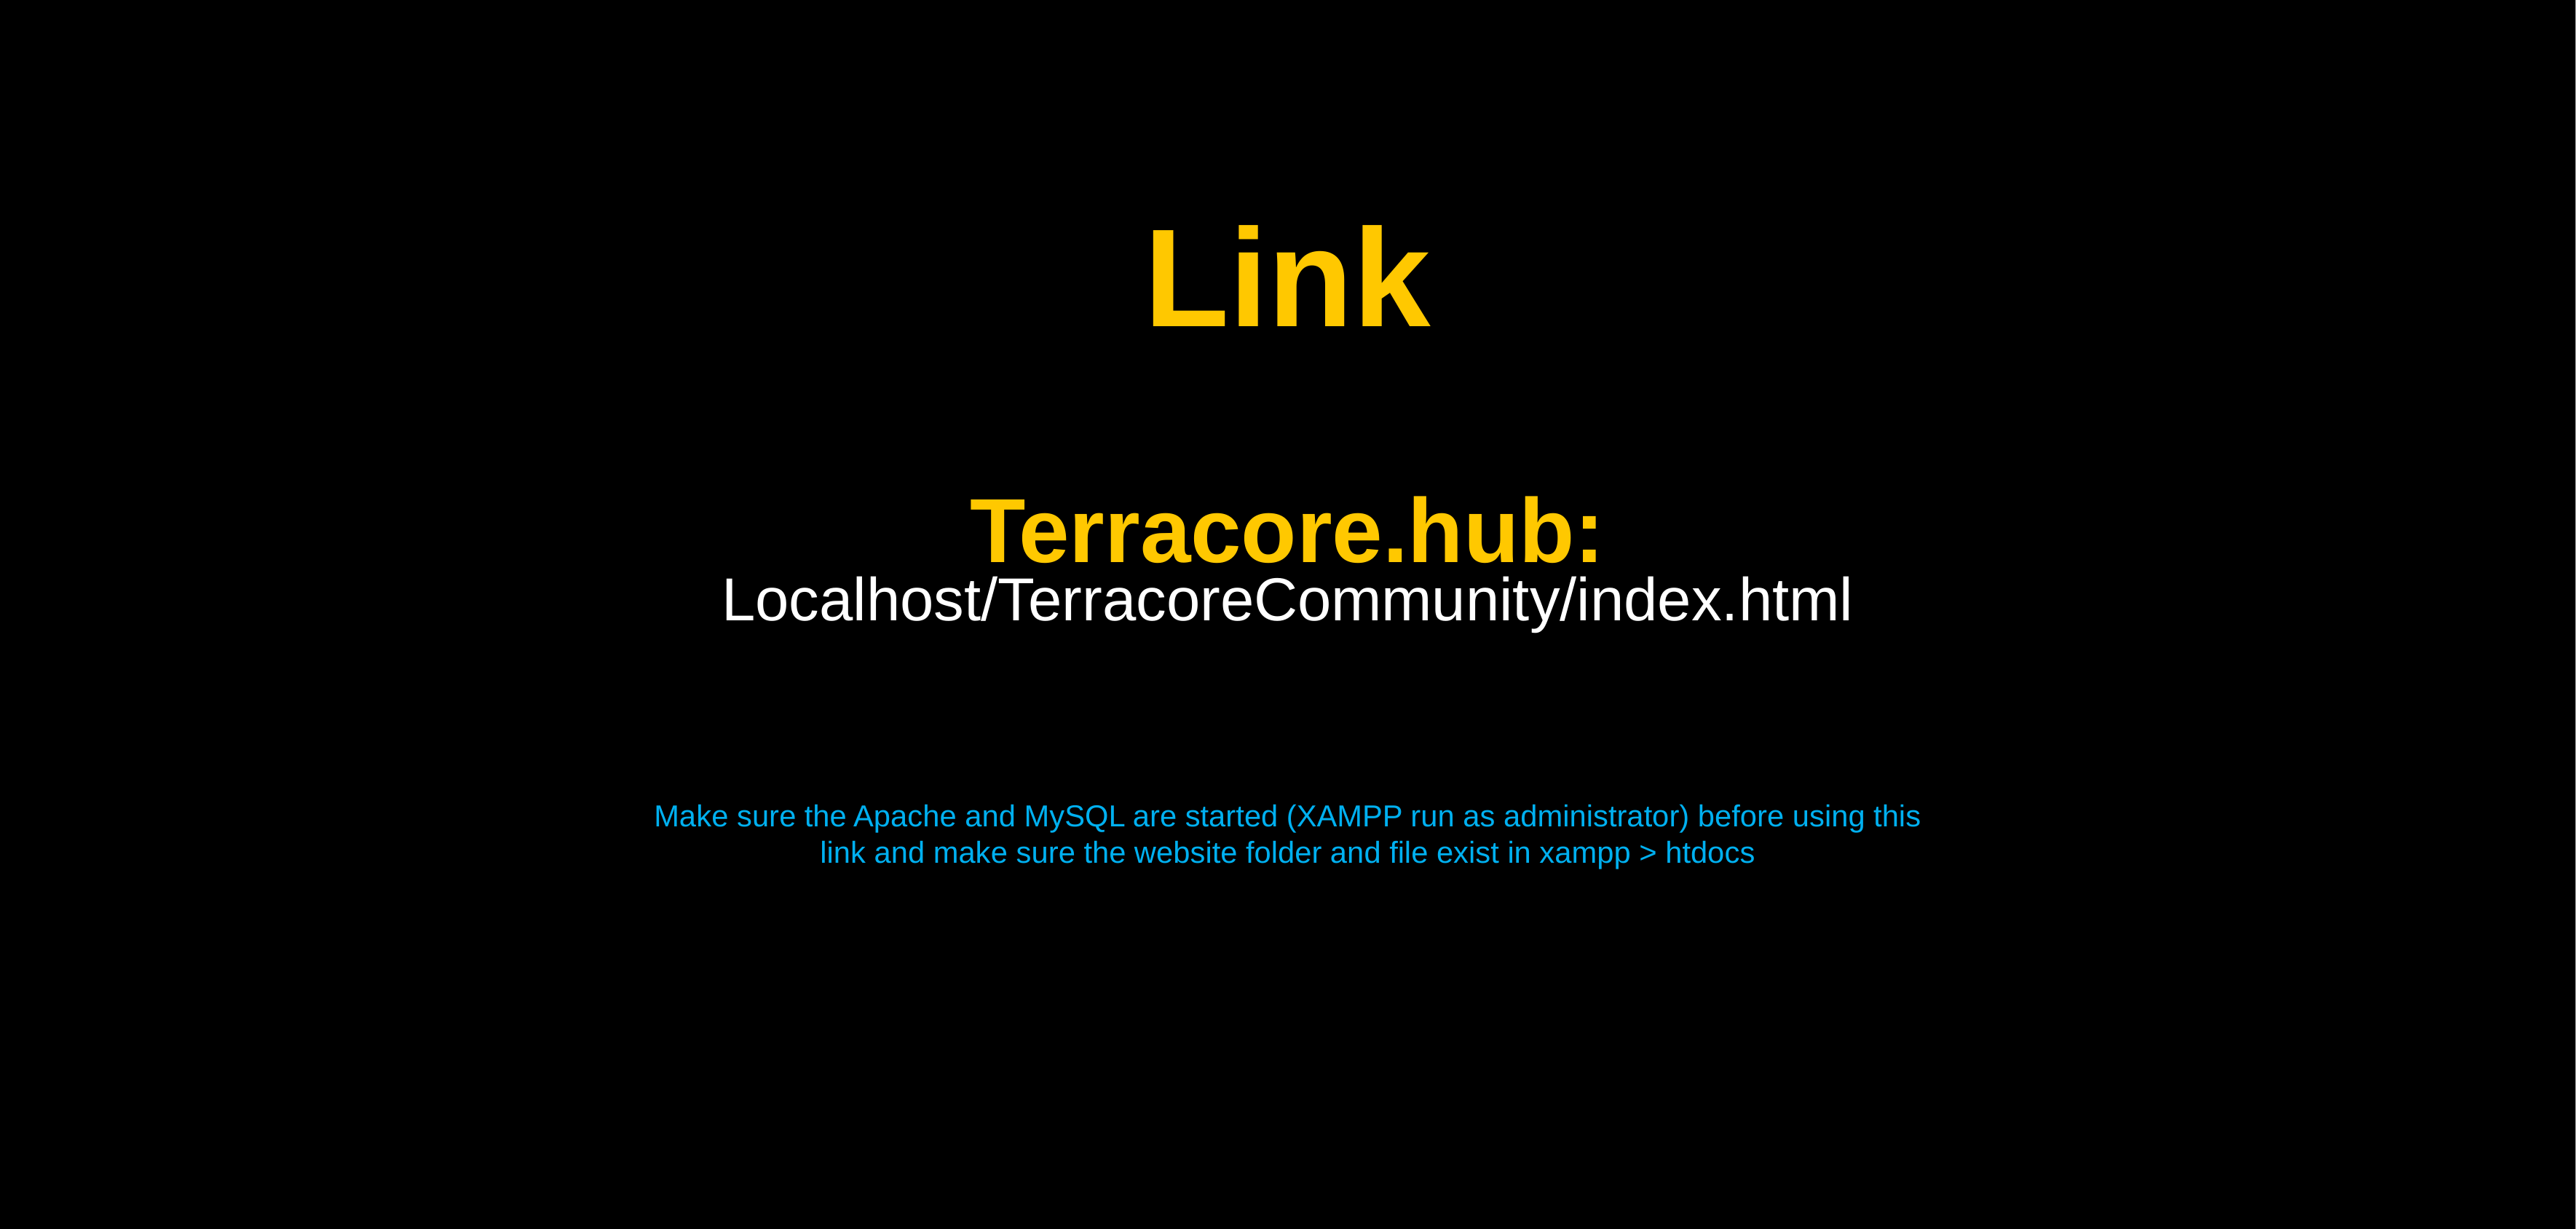

Link
Terracore.hub:
Localhost/TerracoreCommunity/index.html
Make sure the Apache and MySQL are started (XAMPP run as administrator) before using this link and make sure the website folder and file exist in xampp > htdocs